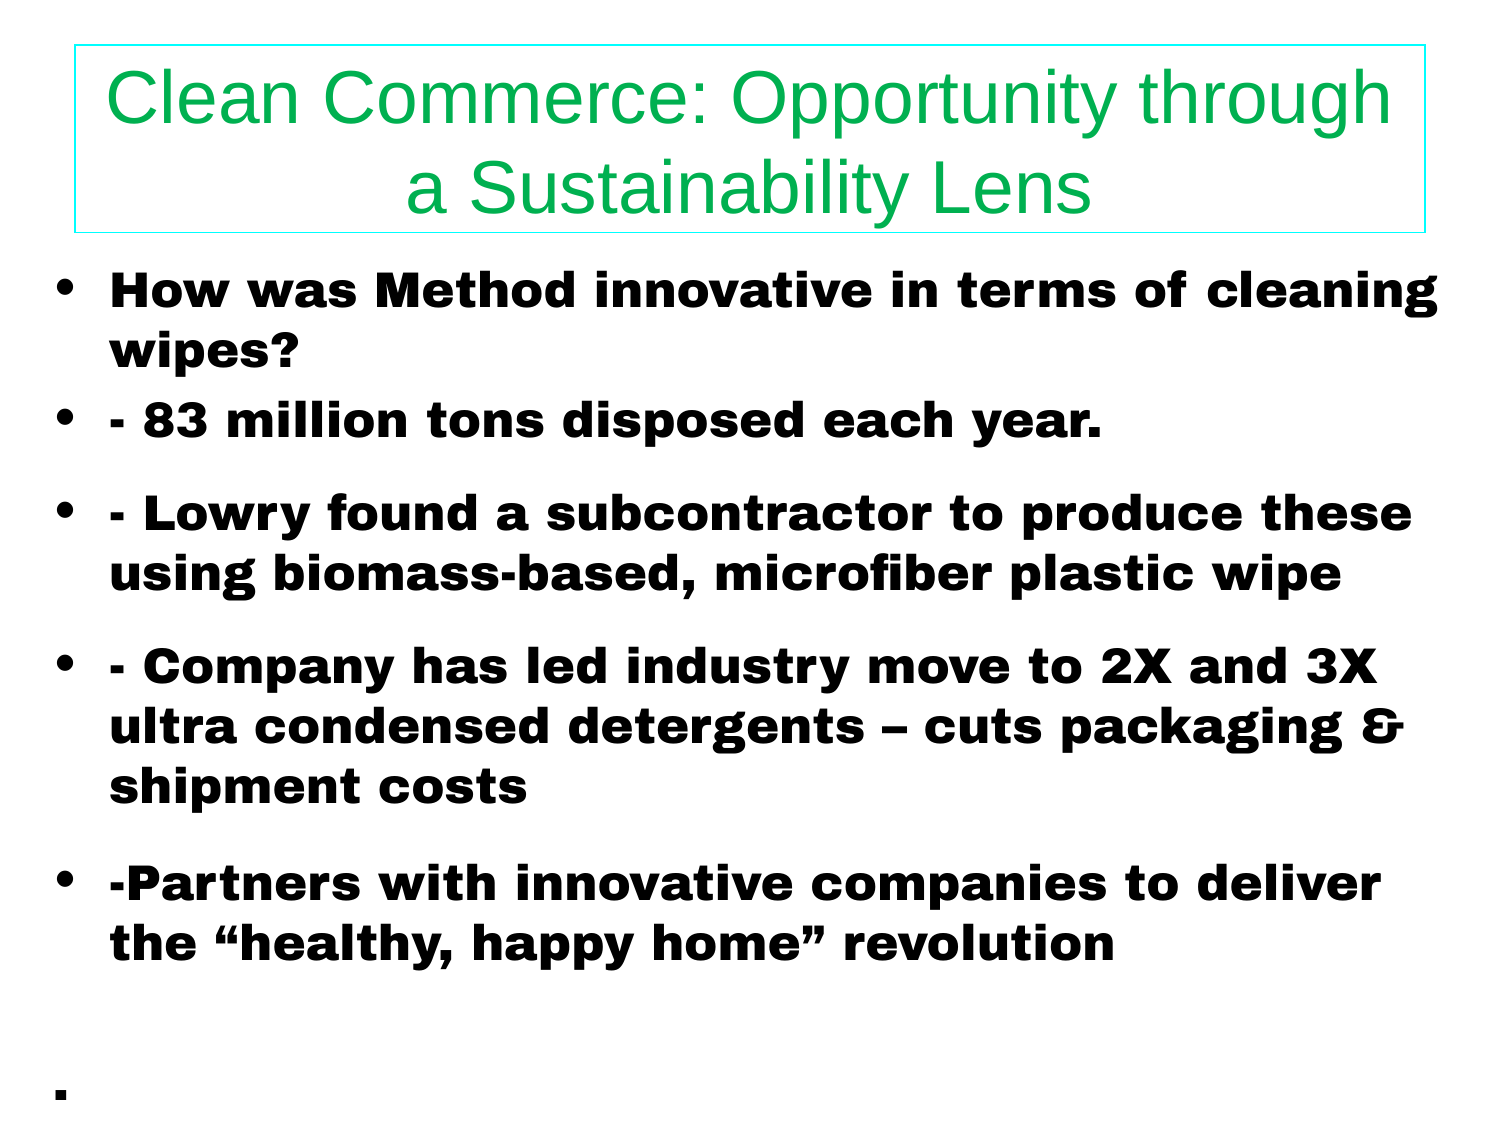

# Clean Commerce: Opportunity through a Sustainability Lens
How was Method innovative in terms of cleaning wipes?
- 83 million tons disposed each year.

- Lowry found a subcontractor to produce these using biomass-based, microfiber plastic wipe

- Company has led industry move to 2X and 3X ultra condensed detergents – cuts packaging & shipment costs

-Partners with innovative companies to deliver the “healthy, happy home” revolution

.